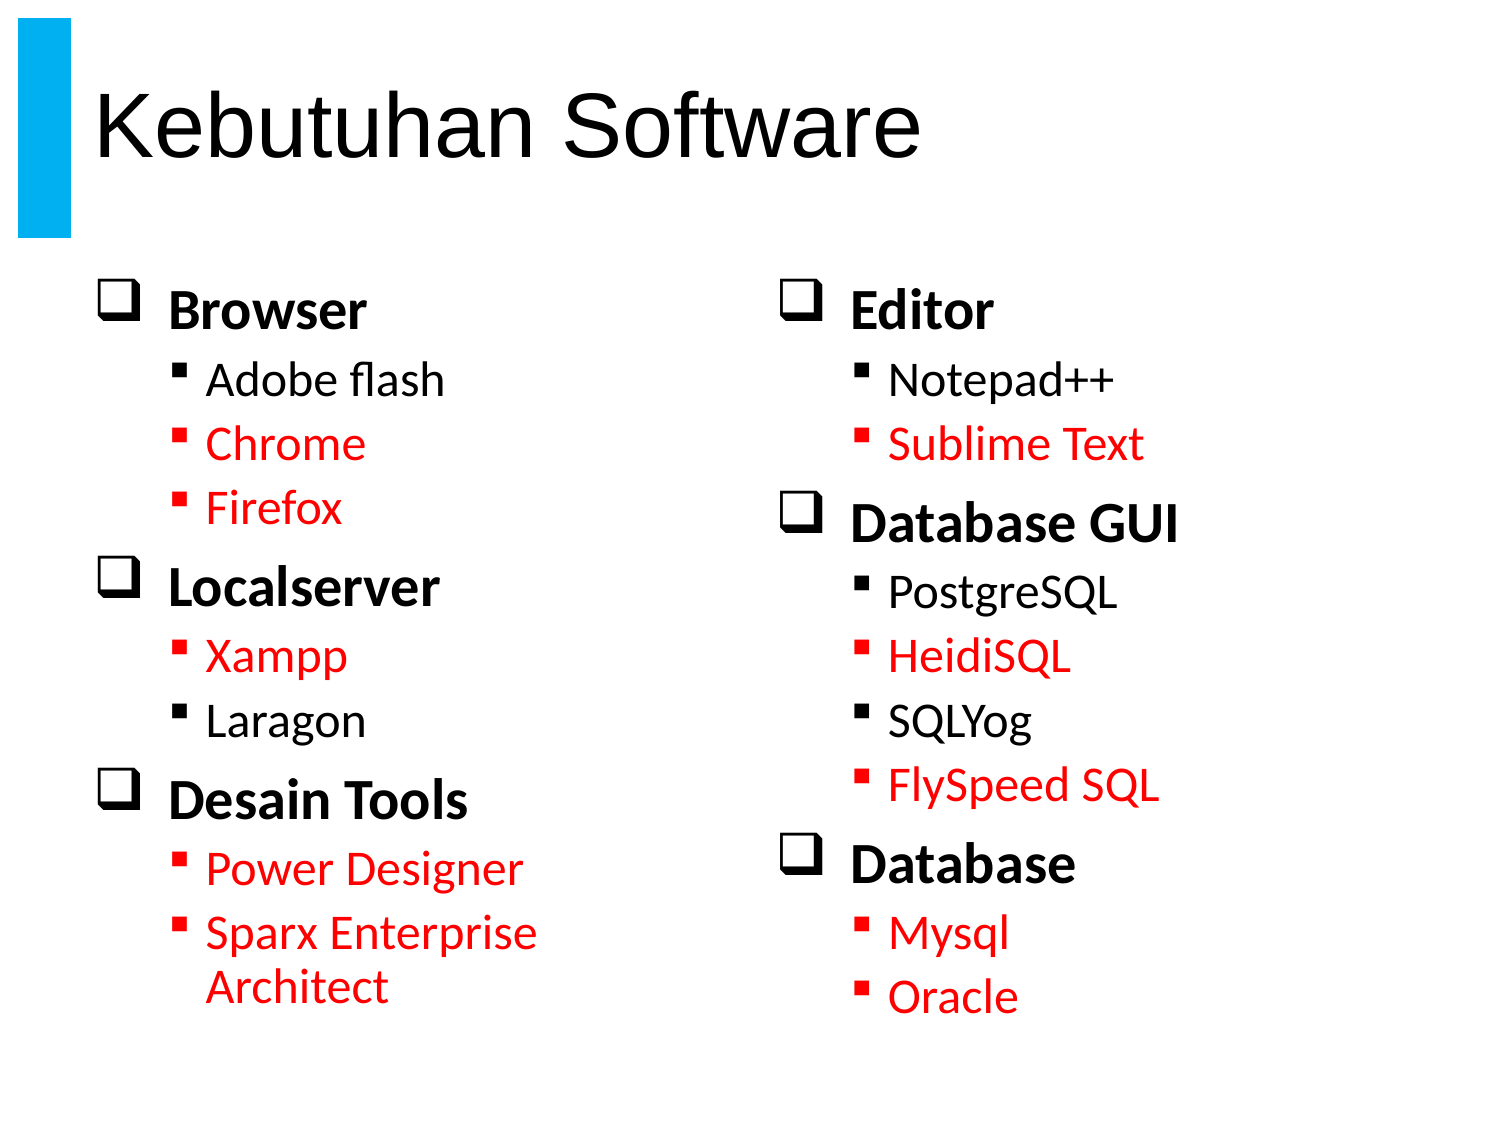

# Kebutuhan Software
Browser
Adobe flash
Chrome
Firefox
Localserver
Xampp
Laragon
Desain Tools
Power Designer
Sparx Enterprise Architect
Editor
Notepad++
Sublime Text
Database GUI
PostgreSQL
HeidiSQL
SQLYog
FlySpeed SQL
Database
Mysql
Oracle